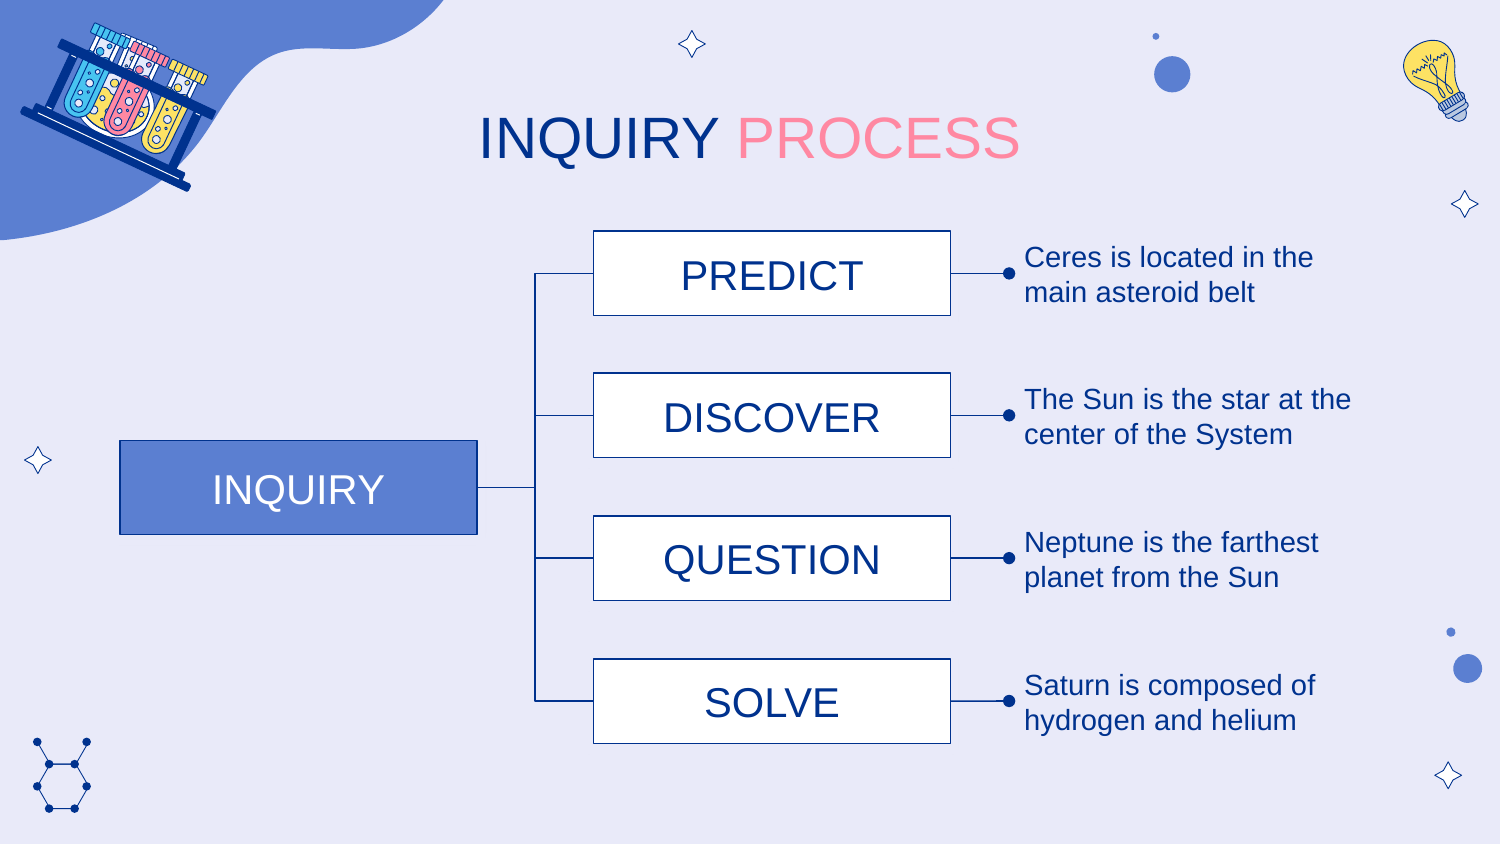

# INQUIRY PROCESS

PREDICT
Ceres is located in the main asteroid belt

DISCOVER
The Sun is the star at the center of the System
INQUIRY

QUESTION
Neptune is the farthest planet from the Sun
SOLVE
Saturn is composed of hydrogen and helium